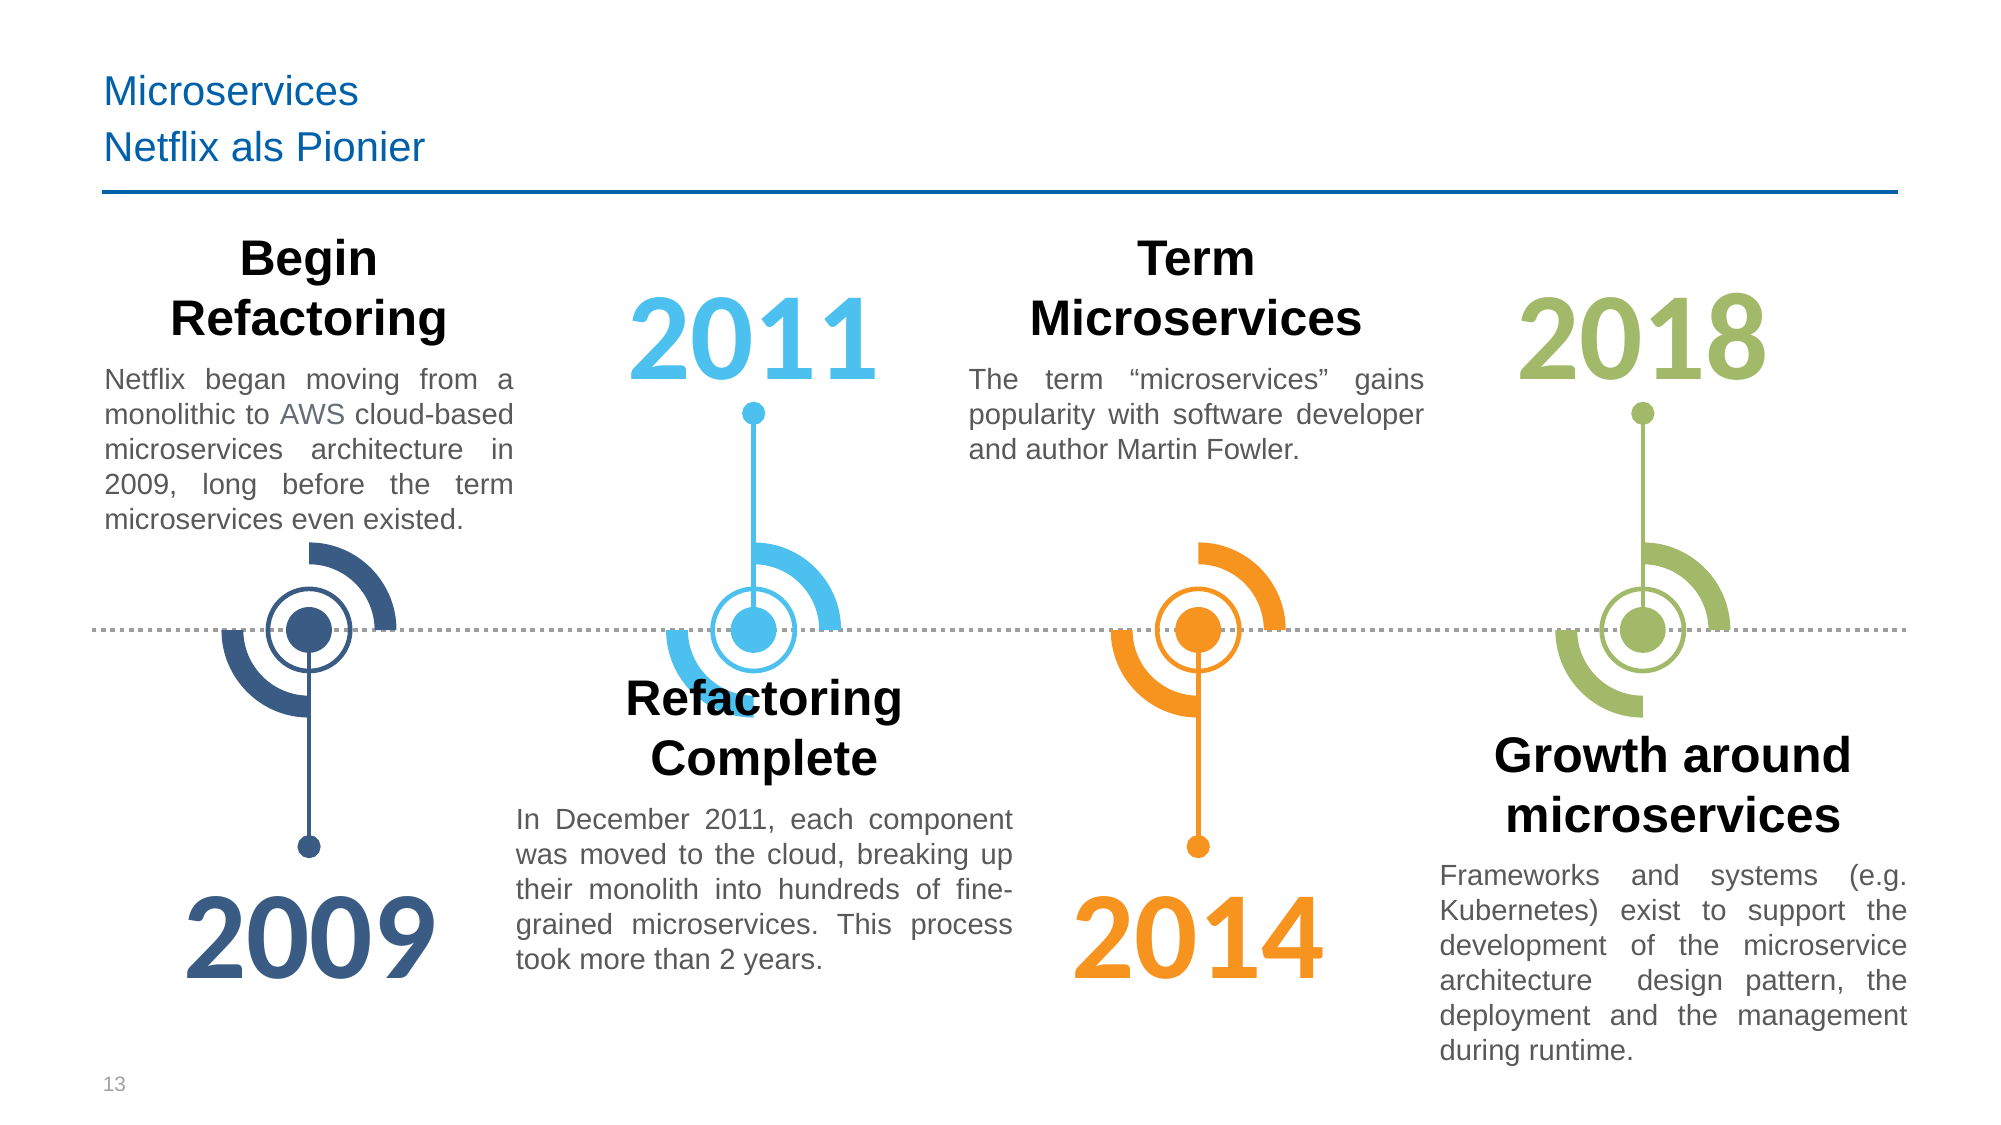

# Microservices
Netflix als Pionier
Term Microservices
The term “microservices” gains popularity with software developer and author Martin Fowler.
2011
2018
Begin Refactoring
Netflix began moving from a monolithic to AWS cloud-based microservices architecture in 2009, long before the term microservices even existed.

Growth around microservices
Frameworks and systems (e.g. Kubernetes) exist to support the development of the microservice architecture  design pattern, the deployment and the management during runtime.
Refactoring Complete
In December 2011, each component was moved to the cloud, breaking up their monolith into hundreds of fine-grained microservices. This process took more than 2 years.

2014
2009
13